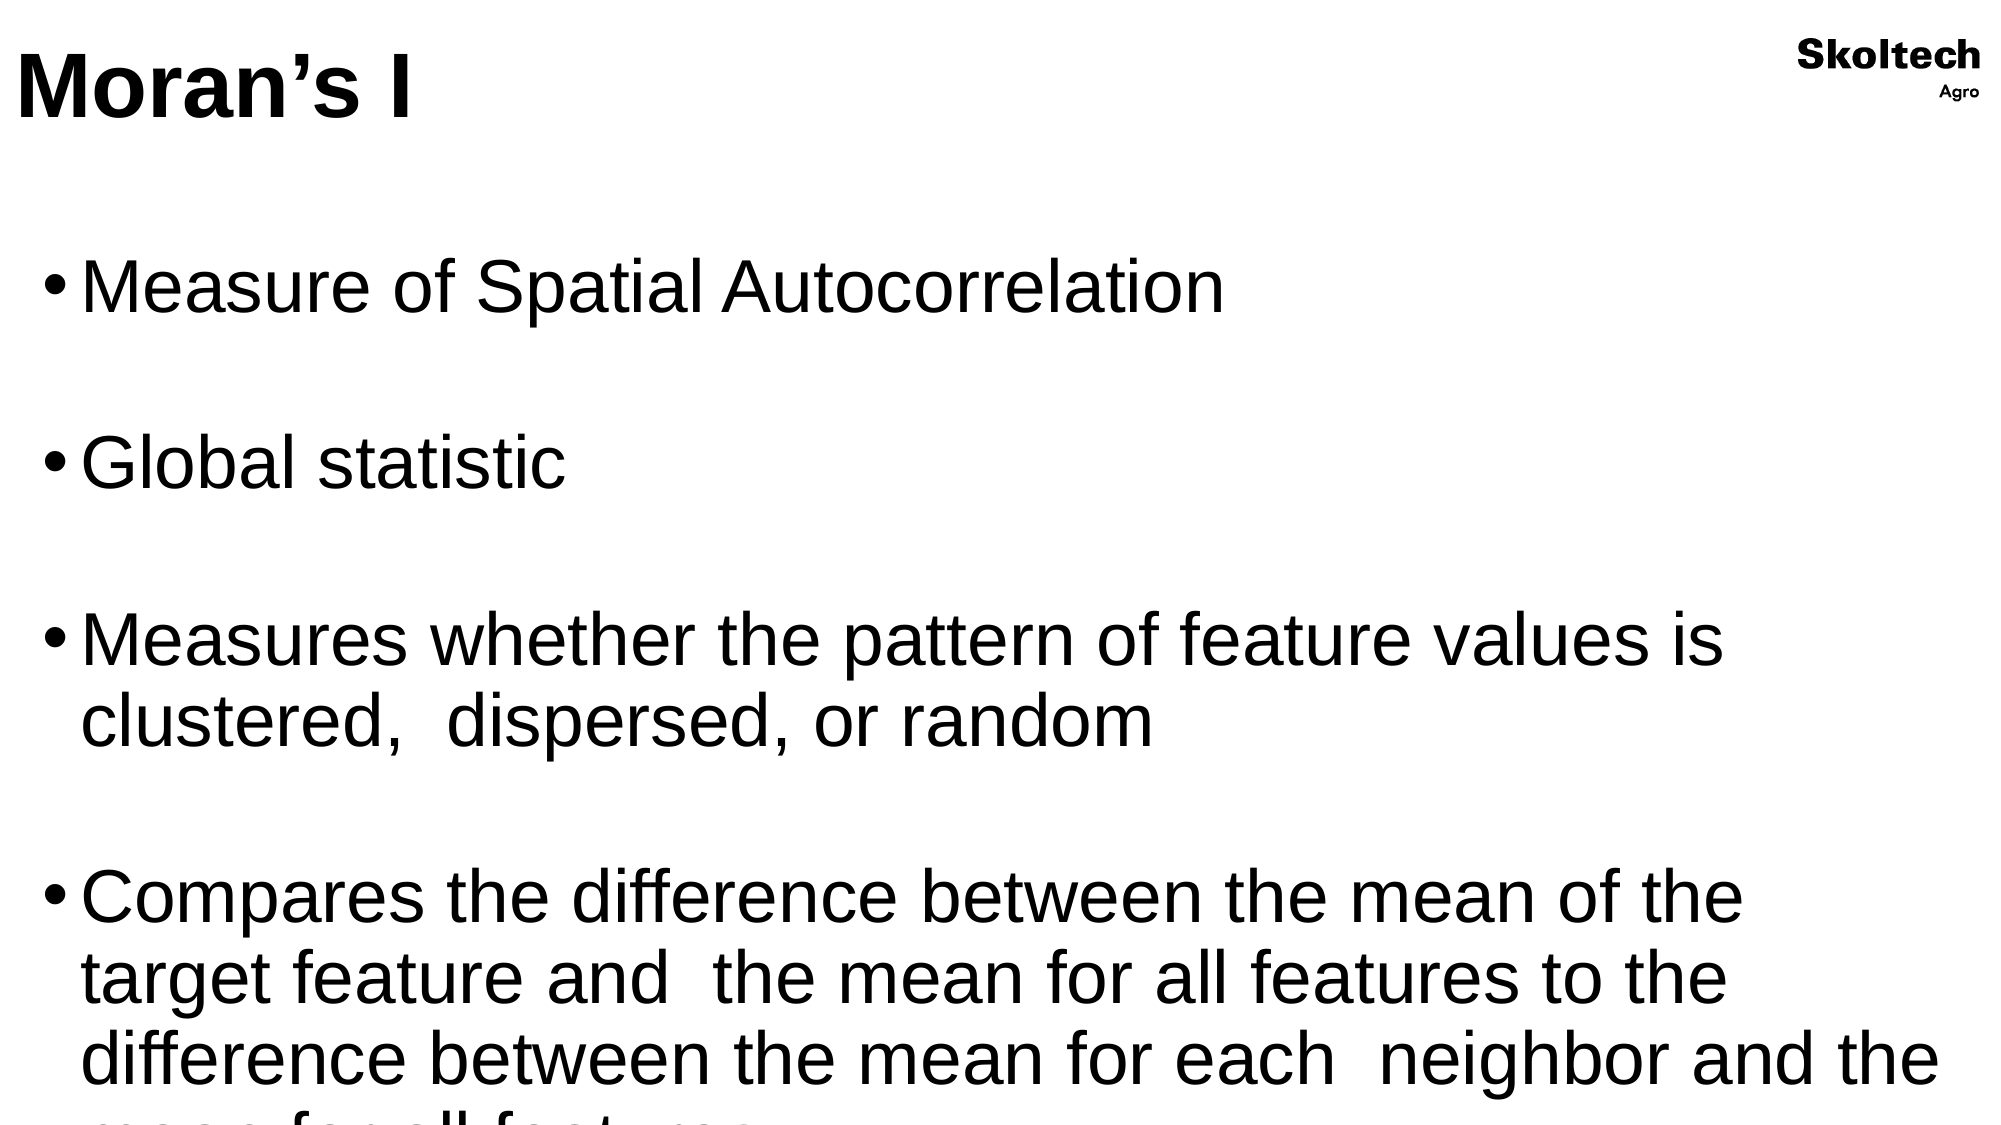

# Moran’s I
Measure of Spatial Autocorrelation

Global statistic

Measures whether the pattern of feature values is clustered,  dispersed, or random

Compares the difference between the mean of the target feature and  the mean for all features to the difference between the mean for each  neighbor and the mean for all features